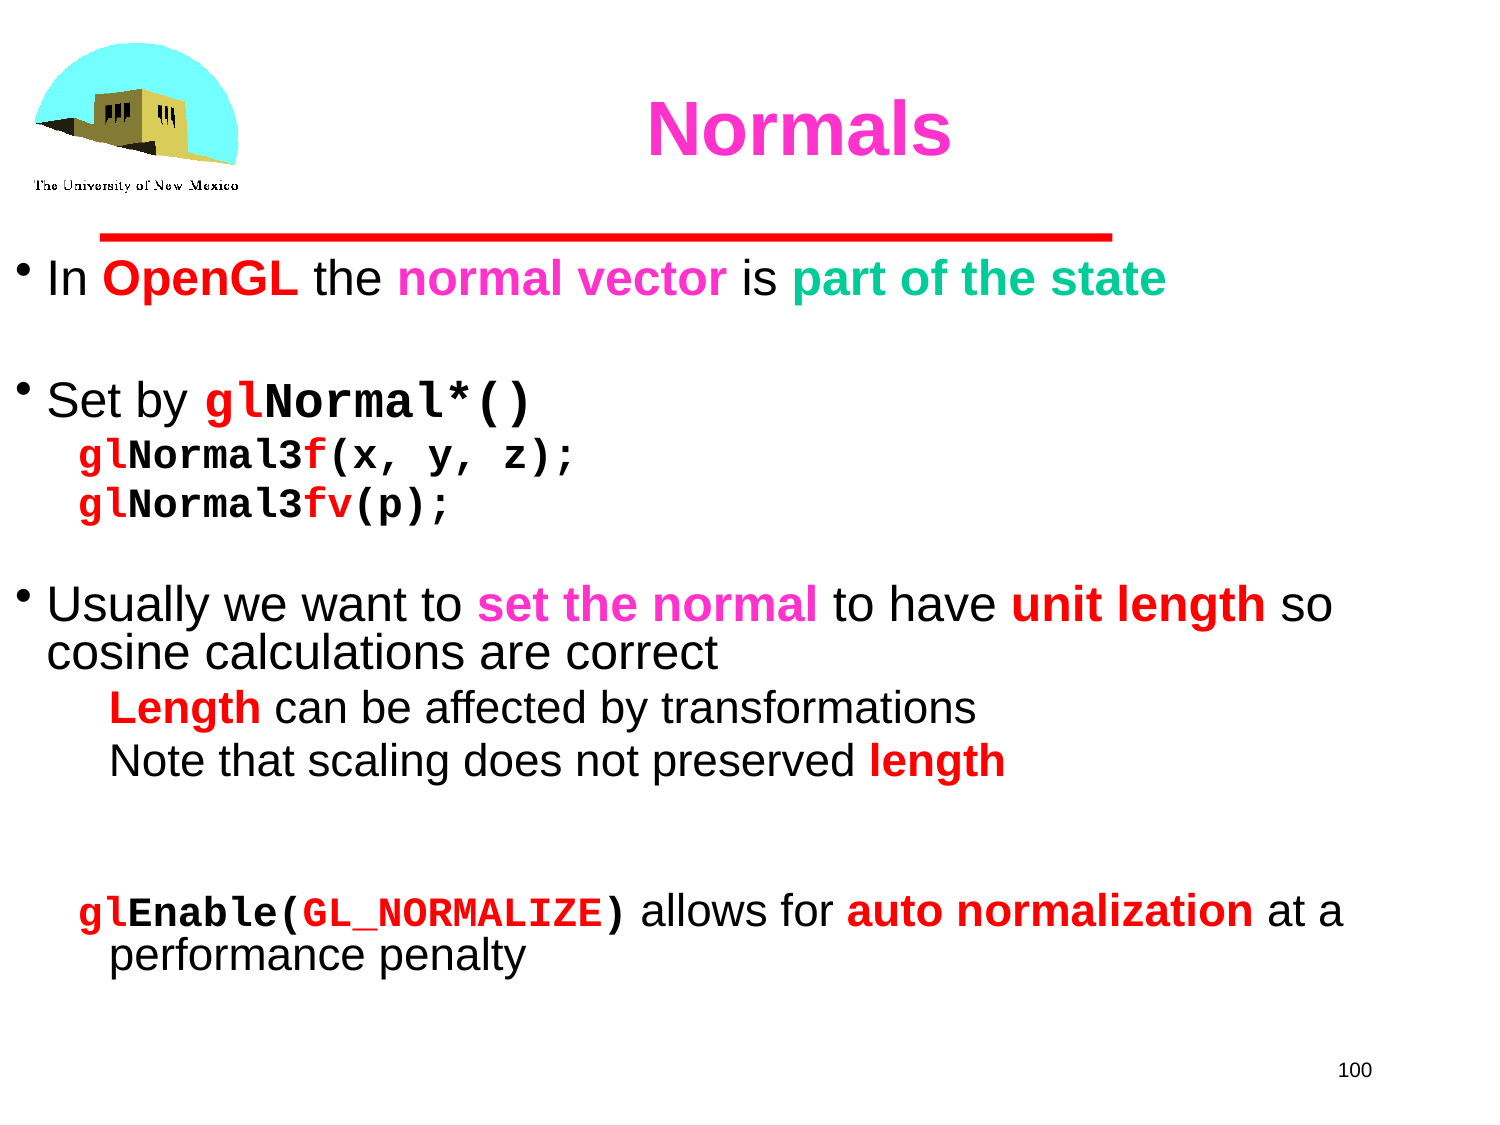

Normals
In OpenGL the normal vector is part of the state

Set by glNormal*()
glNormal3f(x, y, z);
glNormal3fv(p);

Usually we want to set the normal to have unit length so cosine calculations are correct
Length can be affected by transformations
Note that scaling does not preserved length

glEnable(GL_NORMALIZE) allows for auto normalization at a performance penalty
100